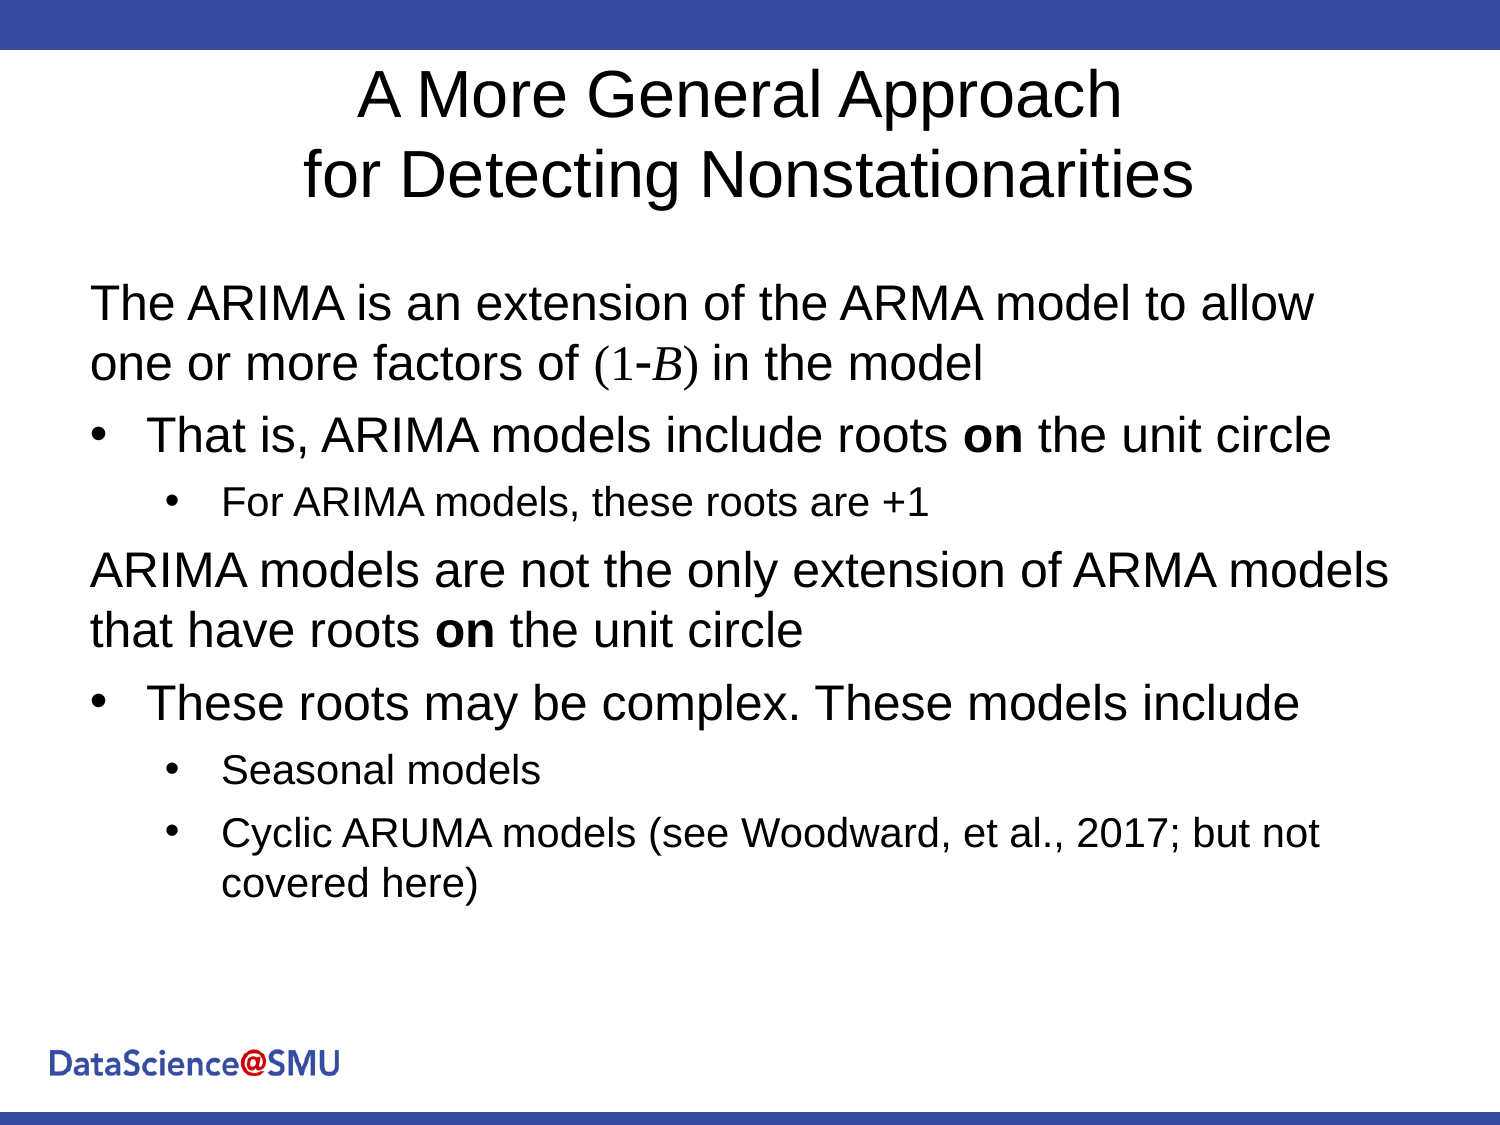

# A More General Approach for Detecting Nonstationarities
The ARIMA is an extension of the ARMA model to allow one or more factors of (1−B) in the model
That is, ARIMA models include roots on the unit circle
For ARIMA models, these roots are +1
ARIMA models are not the only extension of ARMA models that have roots on the unit circle
These roots may be complex. These models include
Seasonal models
Cyclic ARUMA models (see Woodward, et al., 2017; but not covered here)